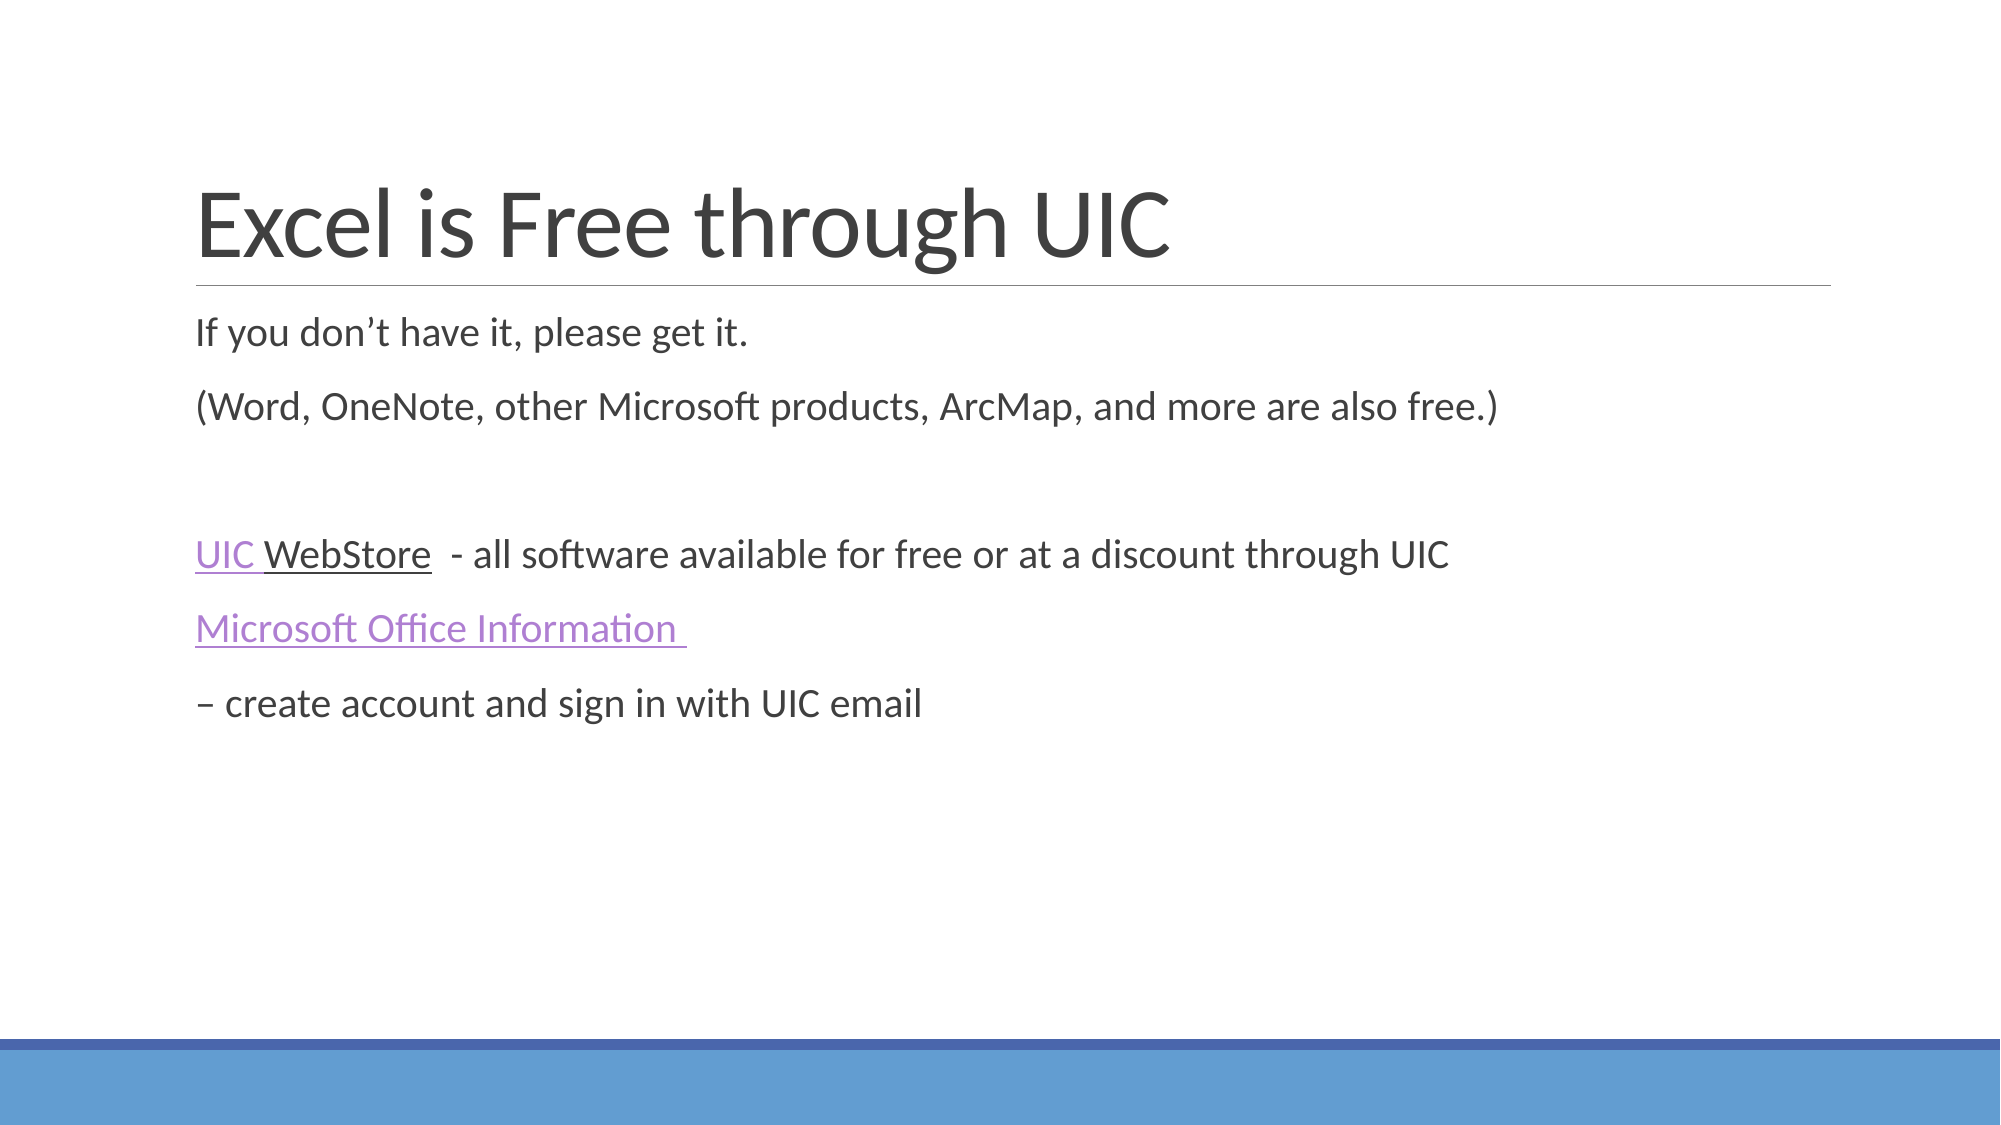

# Excel is Free through UIC
If you don’t have it, please get it.
(Word, OneNote, other Microsoft products, ArcMap, and more are also free.)

UIC WebStore  - all software available for free or at a discount through UIC
Microsoft Office Information
– create account and sign in with UIC email